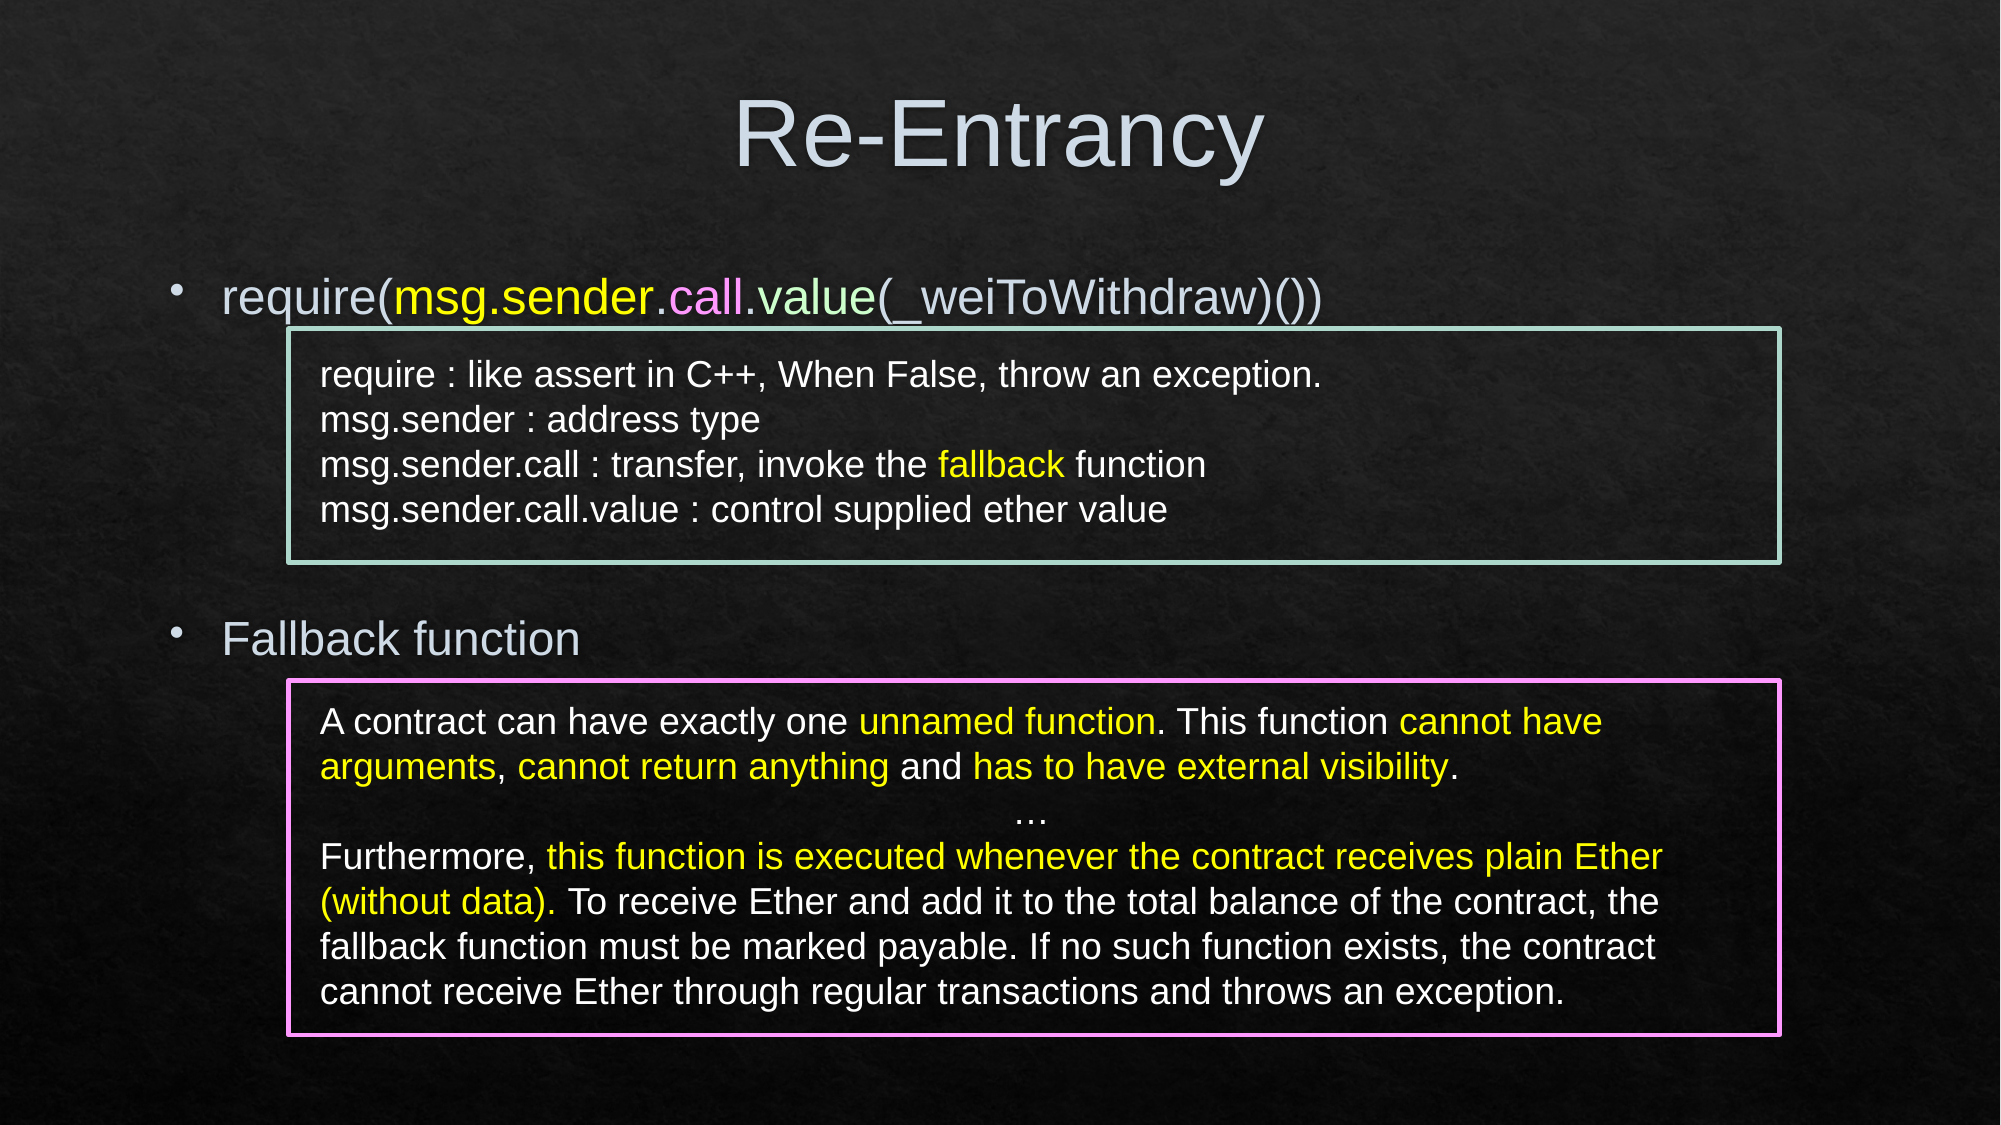

# Re-Entrancy
require(msg.sender.call.value(_weiToWithdraw)())

Fallback function

require : like assert in C++, When False, throw an exception.
msg.sender : address type
msg.sender.call : transfer, invoke the fallback function
msg.sender.call.value : control supplied ether value

A contract can have exactly one unnamed function. This function cannot have arguments, cannot return anything and has to have external visibility.
…
Furthermore, this function is executed whenever the contract receives plain Ether (without data). To receive Ether and add it to the total balance of the contract, the fallback function must be marked payable. If no such function exists, the contract cannot receive Ether through regular transactions and throws an exception.